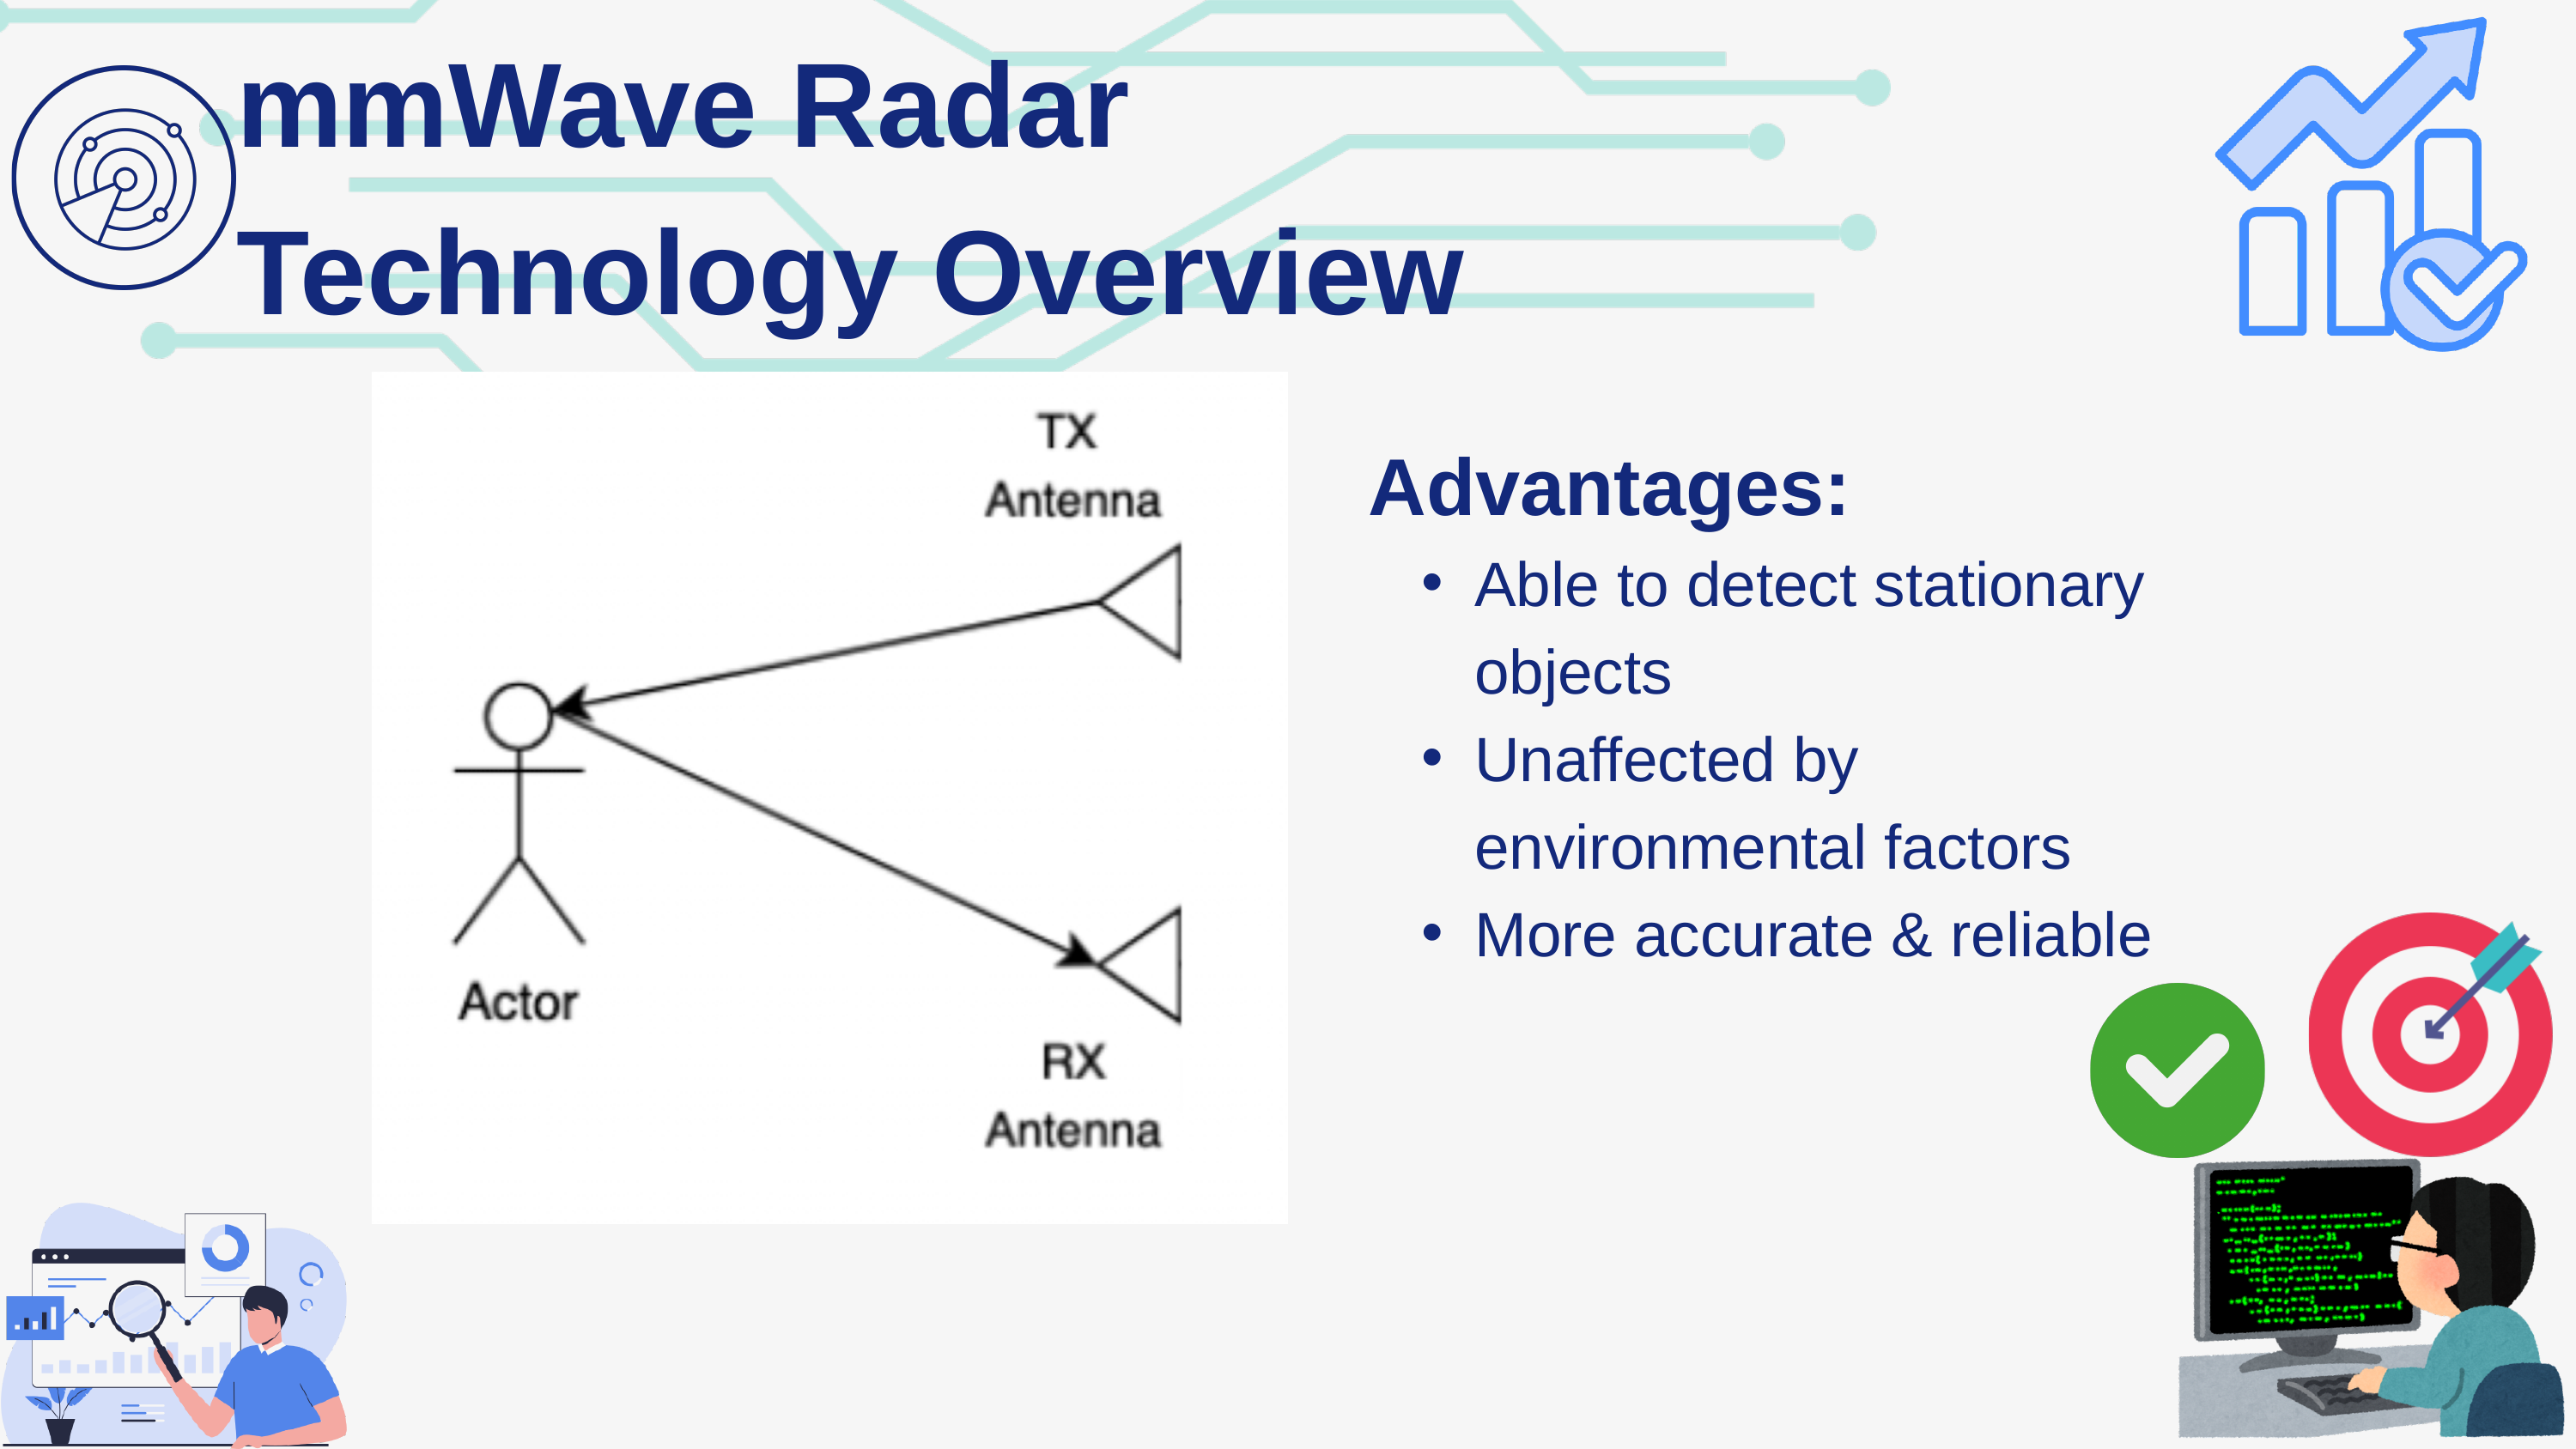

mmWave Radar Technology Overview

Advantages:
Able to detect stationary objects
Unaffected by environmental factors
More accurate & reliable